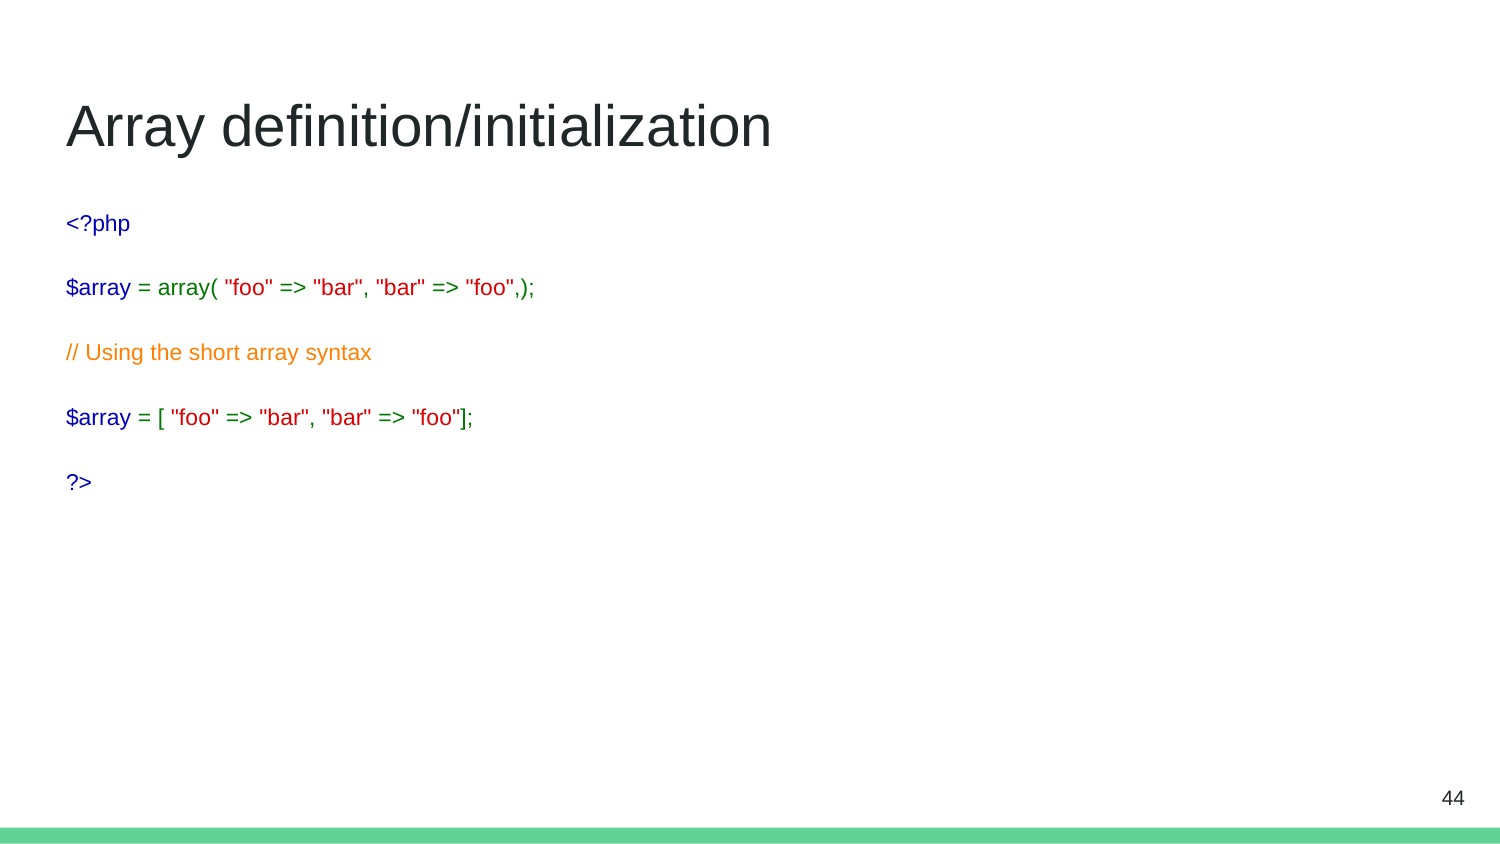

# Array definition/initialization
<?php
$array = array( "foo" => "bar", "bar" => "foo",);
// Using the short array syntax
$array = [ "foo" => "bar", "bar" => "foo"];
?>

44